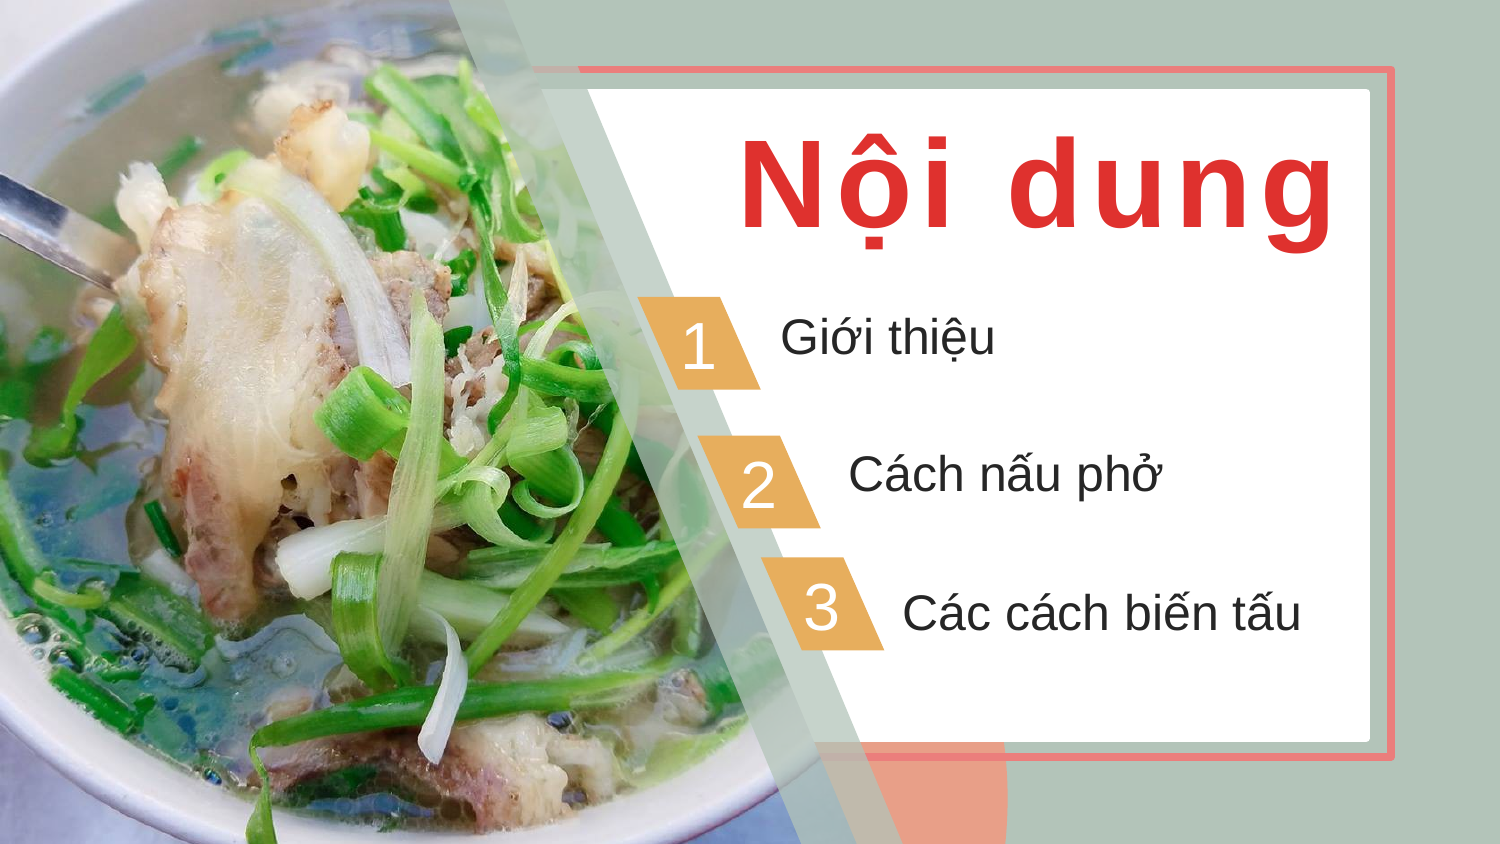

Nội dung
1
Giới thiệu
Cách nấu phở
2
3
Các cách biến tấu